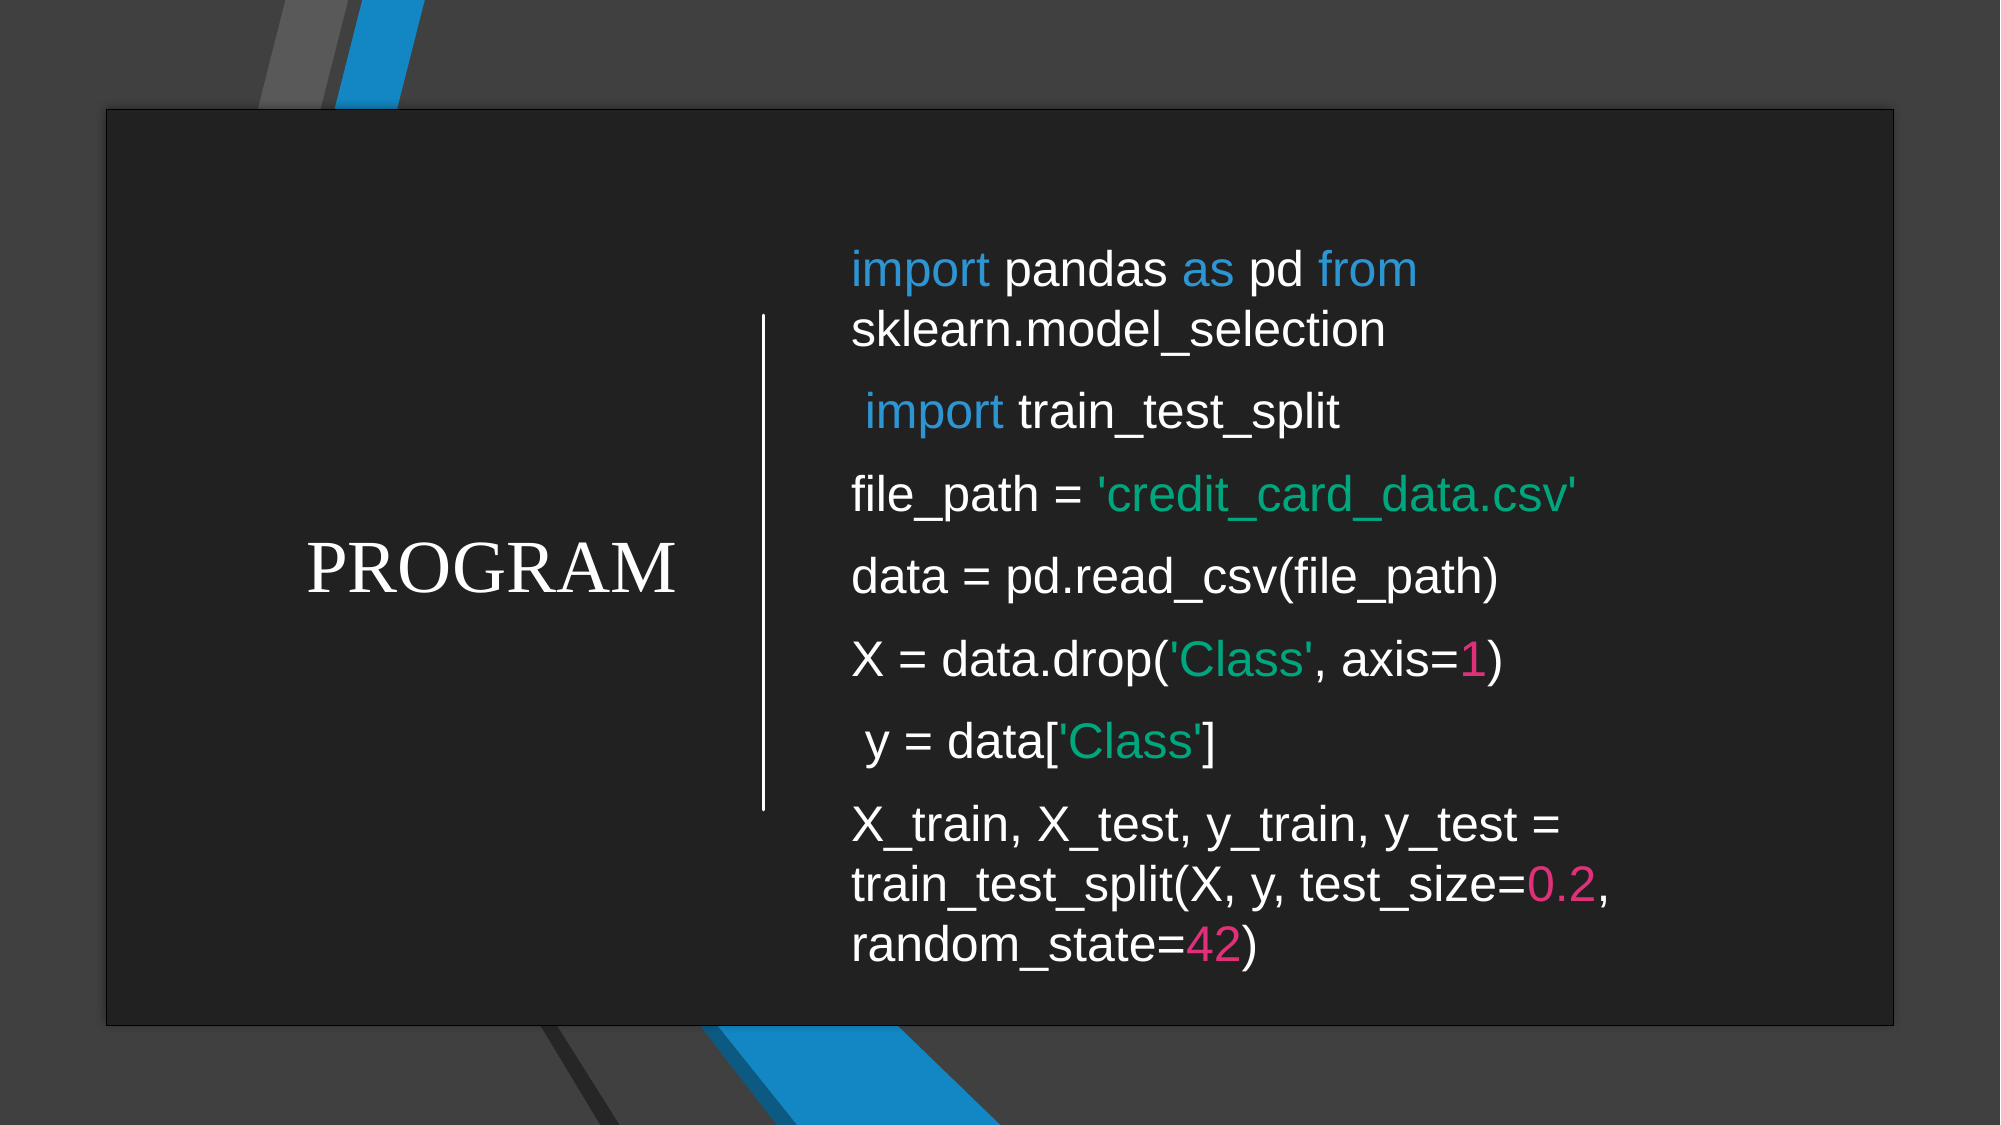

# PROGRAM
import pandas as pd from sklearn.model_selection
 import train_test_split
file_path = 'credit_card_data.csv'
data = pd.read_csv(file_path)
X = data.drop('Class', axis=1)
 y = data['Class']
X_train, X_test, y_train, y_test = train_test_split(X, y, test_size=0.2, random_state=42)